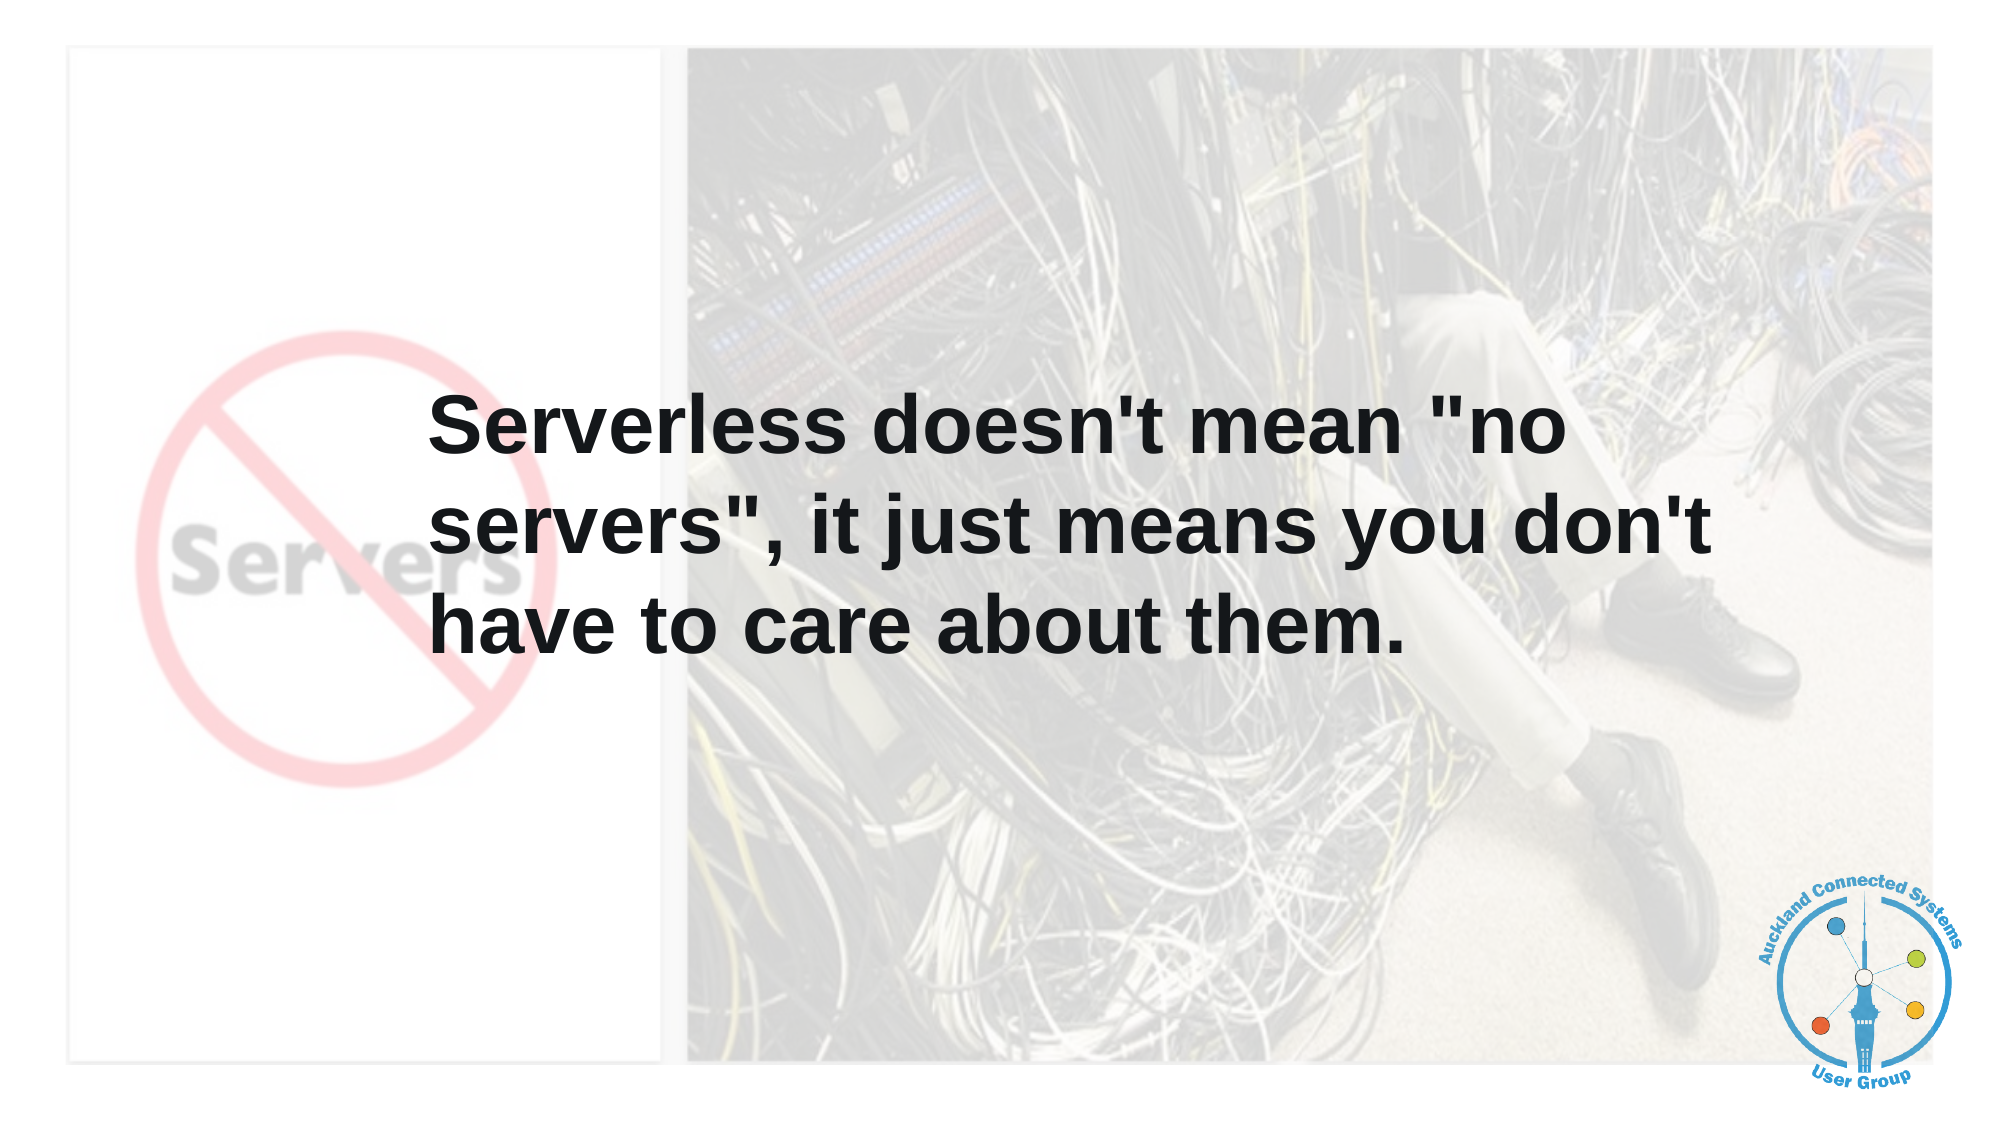

Serverless doesn't mean "no servers", it just means you don't have to care about them.